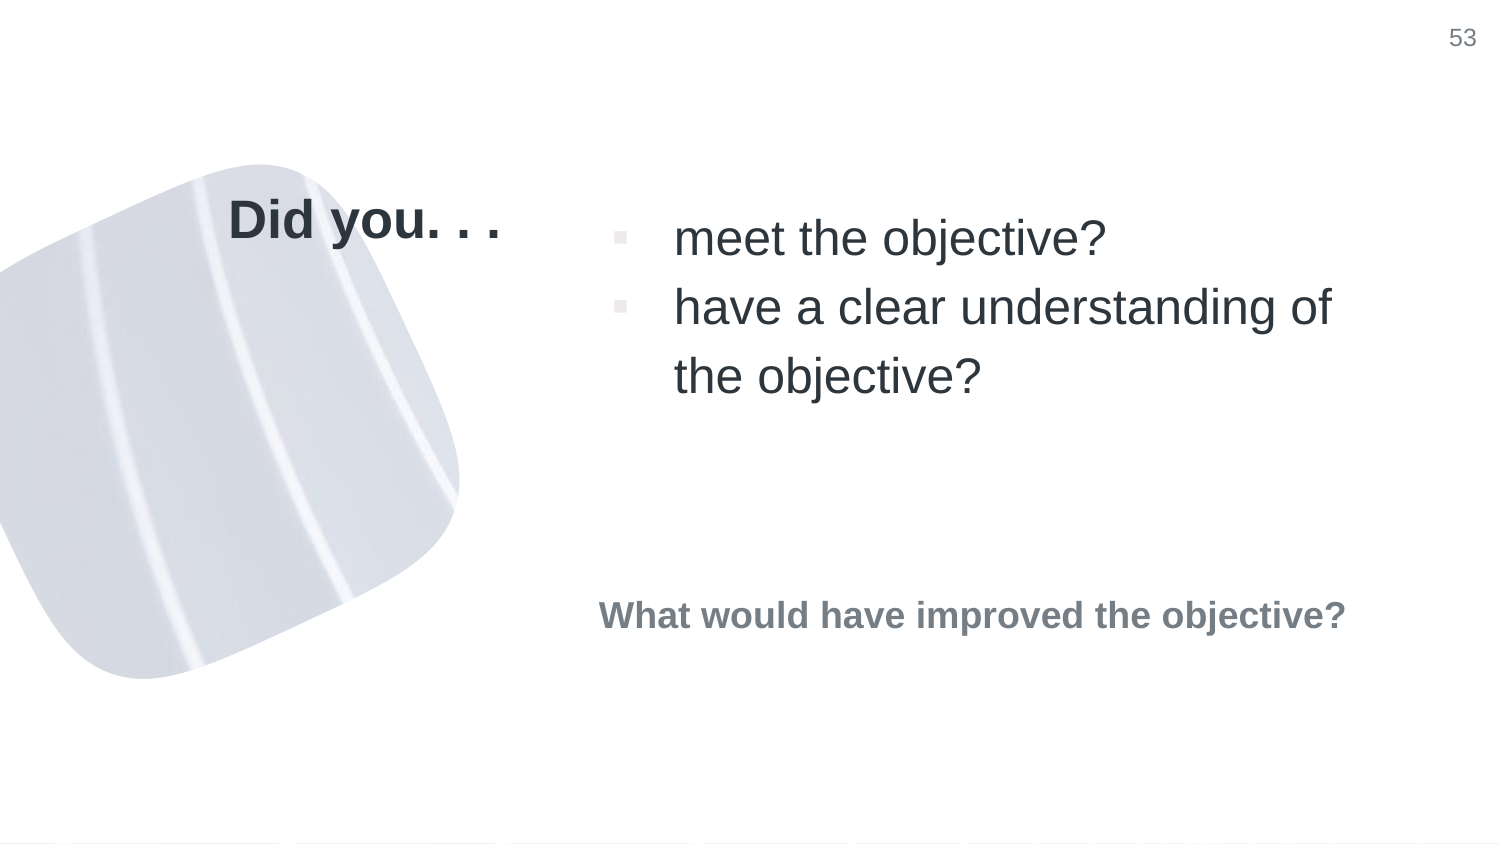

53
# Did you. . .
meet the objective?
have a clear understanding of the objective?

What would have improved the objective?